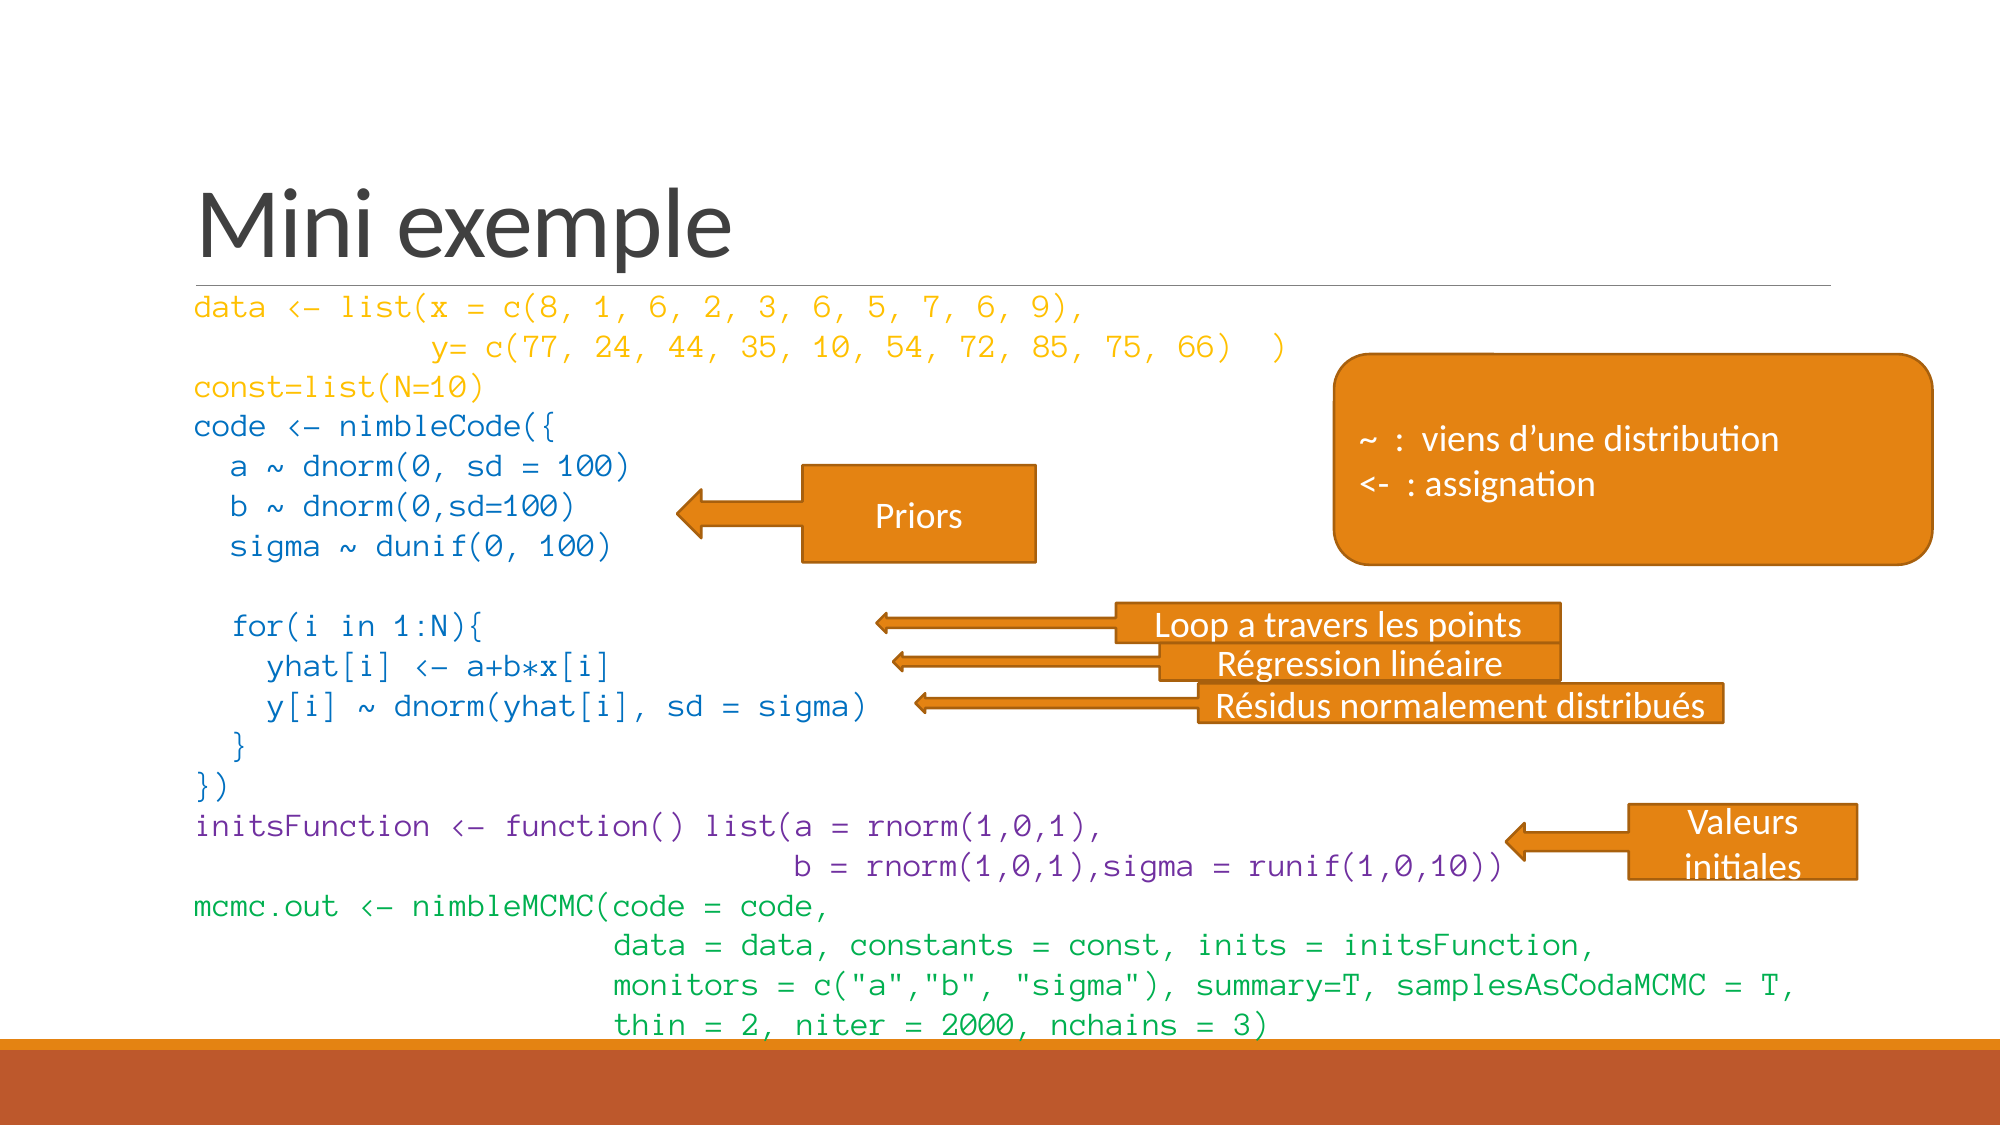

# Mini exemple
data <- list(x = c(8, 1, 6, 2, 3, 6, 5, 7, 6, 9),
             y= c(77, 24, 44, 35, 10, 54, 72, 85, 75, 66)  )
const=list(N=10)
code <- nimbleCode({
  a ~ dnorm(0, sd = 100)
  b ~ dnorm(0,sd=100)
  sigma ~ dunif(0, 100)

  for(i in 1:N){
    yhat[i] <- a+b*x[i]
    y[i] ~ dnorm(yhat[i], sd = sigma)
  }
})
initsFunction <- function() list(a = rnorm(1,0,1),
				b = rnorm(1,0,1),sigma = runif(1,0,10))
mcmc.out <- nimbleMCMC(code = code,
                       data = data, constants = const, inits = initsFunction,
                       monitors = c("a","b", "sigma"), summary=T, samplesAsCodaMCMC = T,
                       thin = 2, niter = 2000, nchains = 3)
~  :  viens d’une distribution
<-  : assignation
Priors
Loop a travers les points
Régression linéaire
Résidus normalement distribués
Valeurs initiales